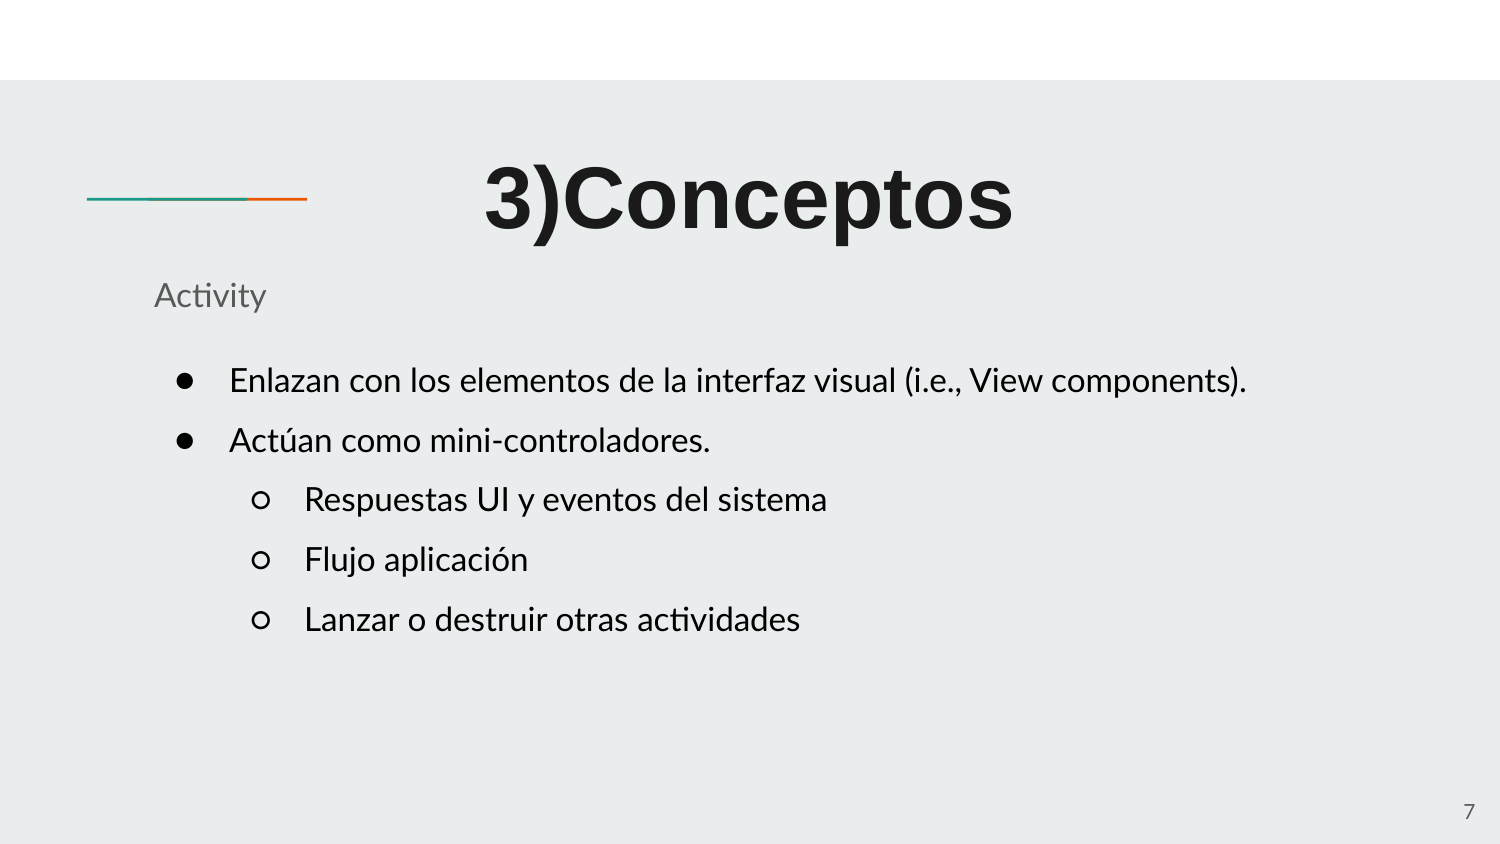

# 3)Conceptos
Activity
Enlazan con los elementos de la interfaz visual (i.e., View components).
Actúan como mini-controladores.
Respuestas UI y eventos del sistema
Flujo aplicación
Lanzar o destruir otras actividades
7